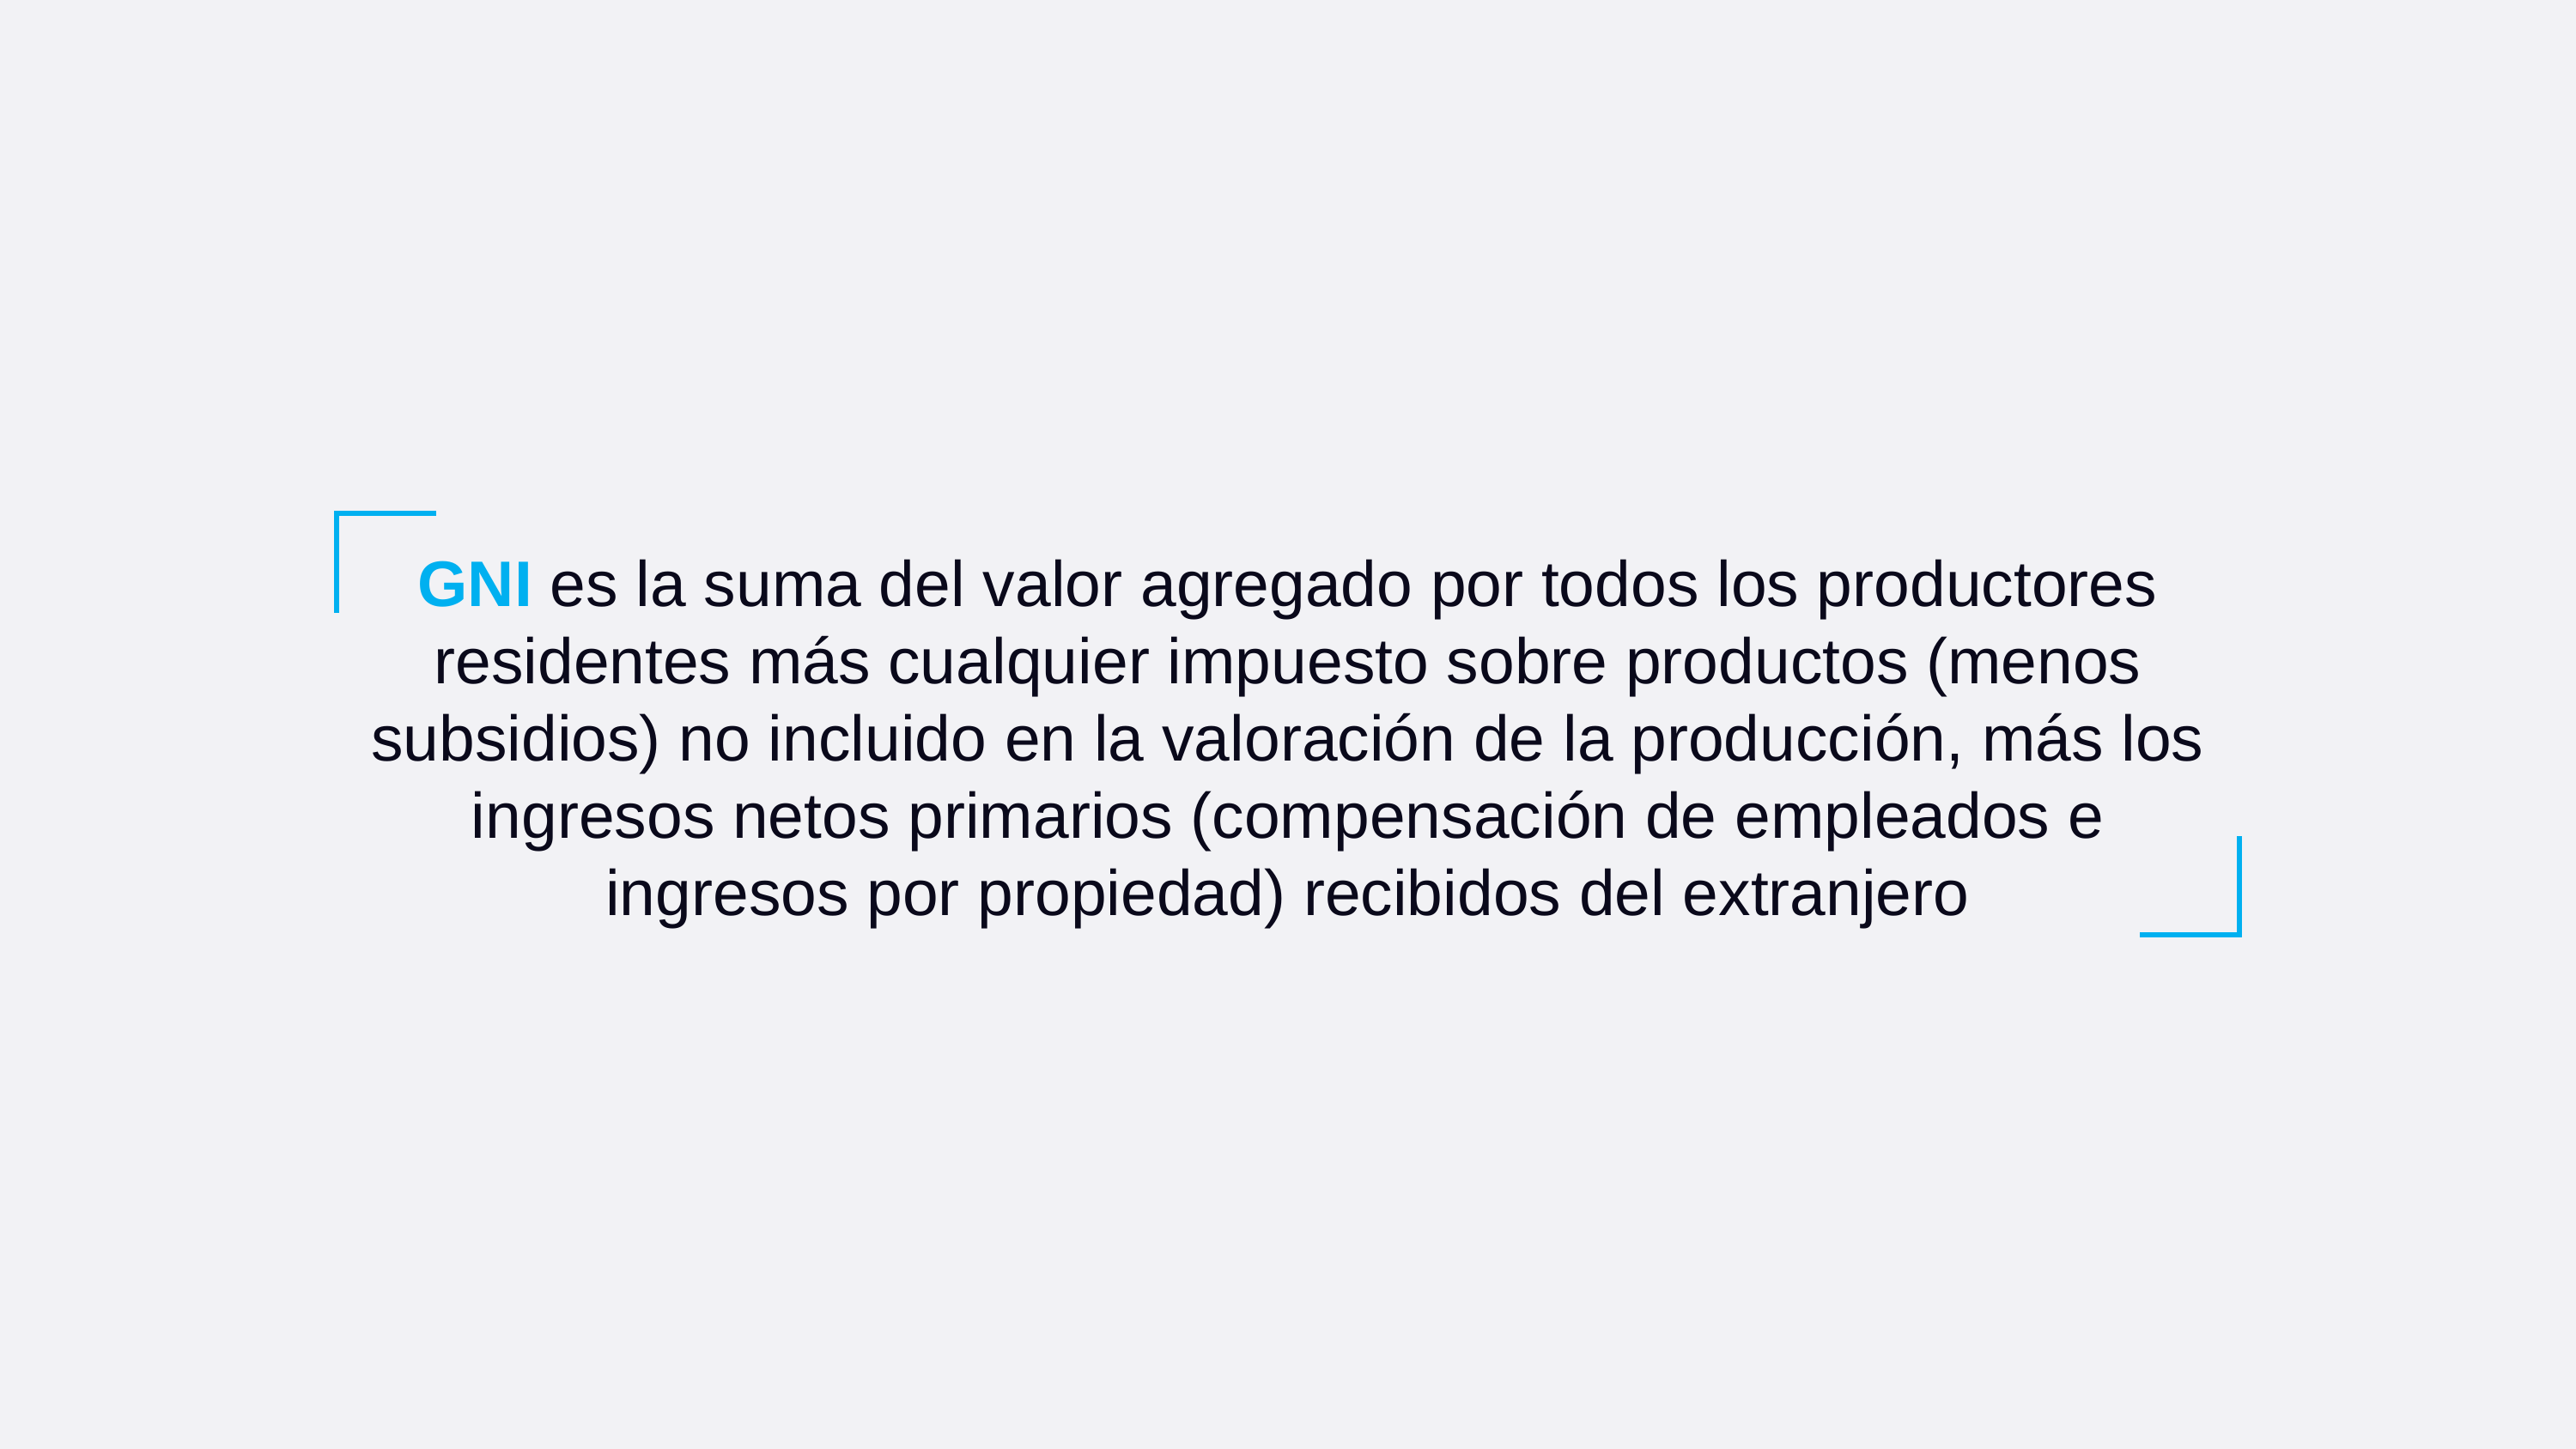

GNI es la suma del valor agregado por todos los productores residentes más cualquier impuesto sobre productos (menos subsidios) no incluido en la valoración de la producción, más los ingresos netos primarios (compensación de empleados e ingresos por propiedad) recibidos del extranjero